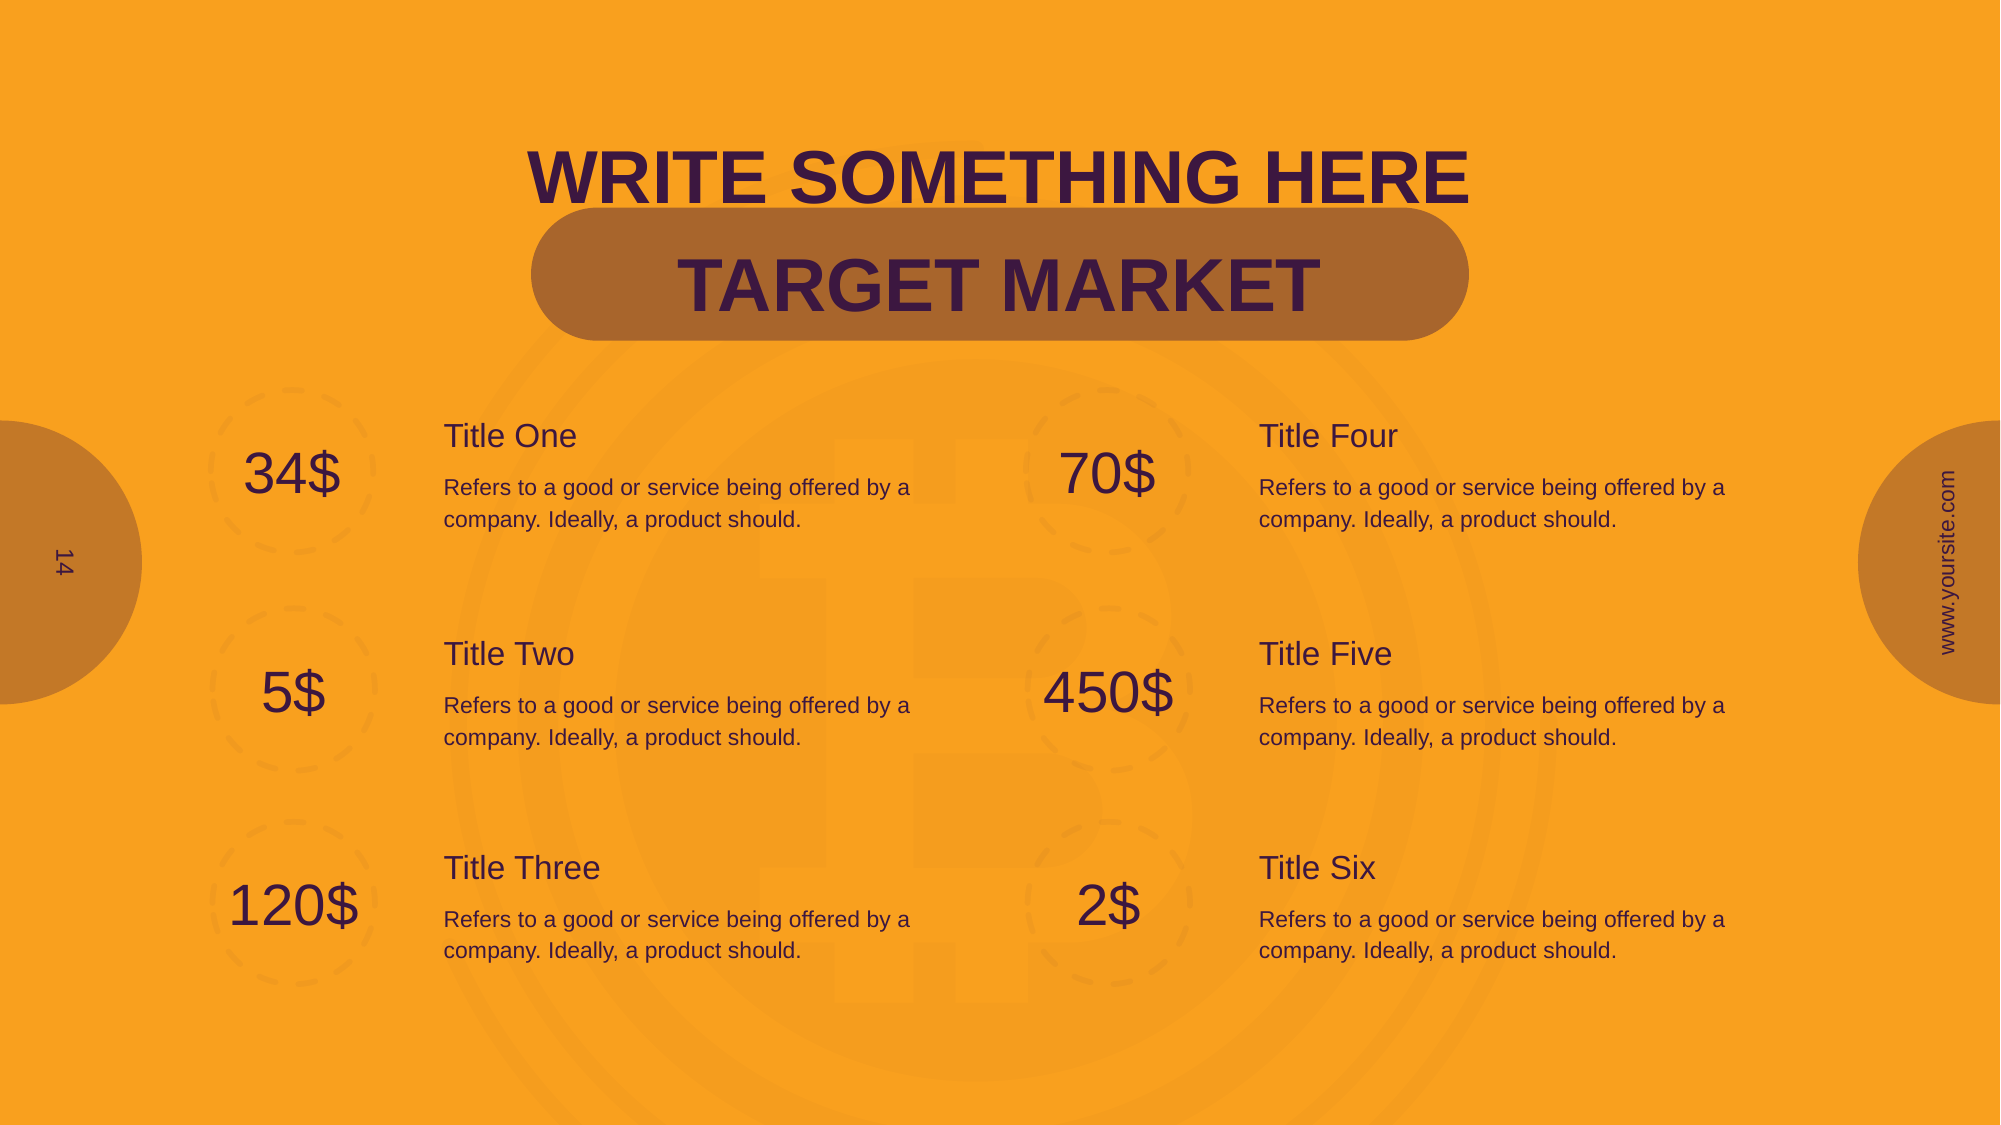

WRITE SOMETHING HERE
TARGET MARKET

34$
Title One
Refers to a good or service being offered by a company. Ideally, a product should.

70$
Title Four
Refers to a good or service being offered by a company. Ideally, a product should.

5$
Title Two
Refers to a good or service being offered by a company. Ideally, a product should.

450$
Title Five
Refers to a good or service being offered by a company. Ideally, a product should.

120$
Title Three
Refers to a good or service being offered by a company. Ideally, a product should.

2$
Title Six
Refers to a good or service being offered by a company. Ideally, a product should.